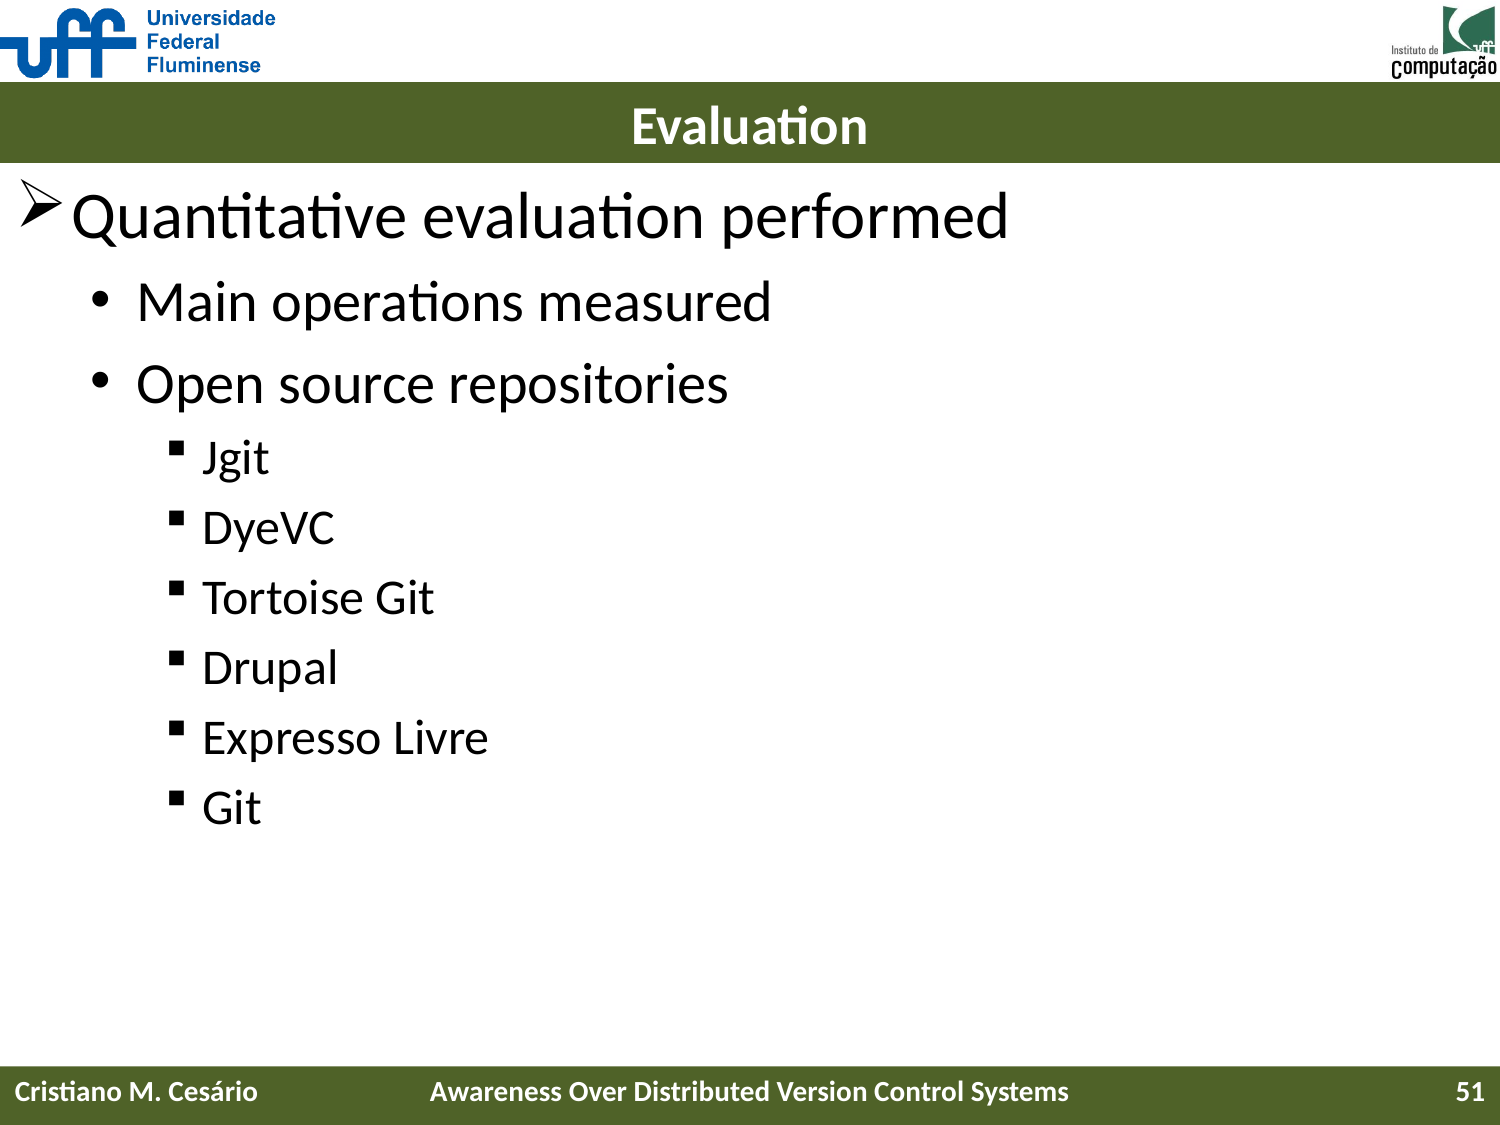

# Evaluation
Quantitative evaluation performed
Main operations measured
Open source repositories
Jgit
DyeVC
Tortoise Git
Drupal
Expresso Livre
Git

Cristiano M. Cesário
Awareness Over Distributed Version Control Systems
51